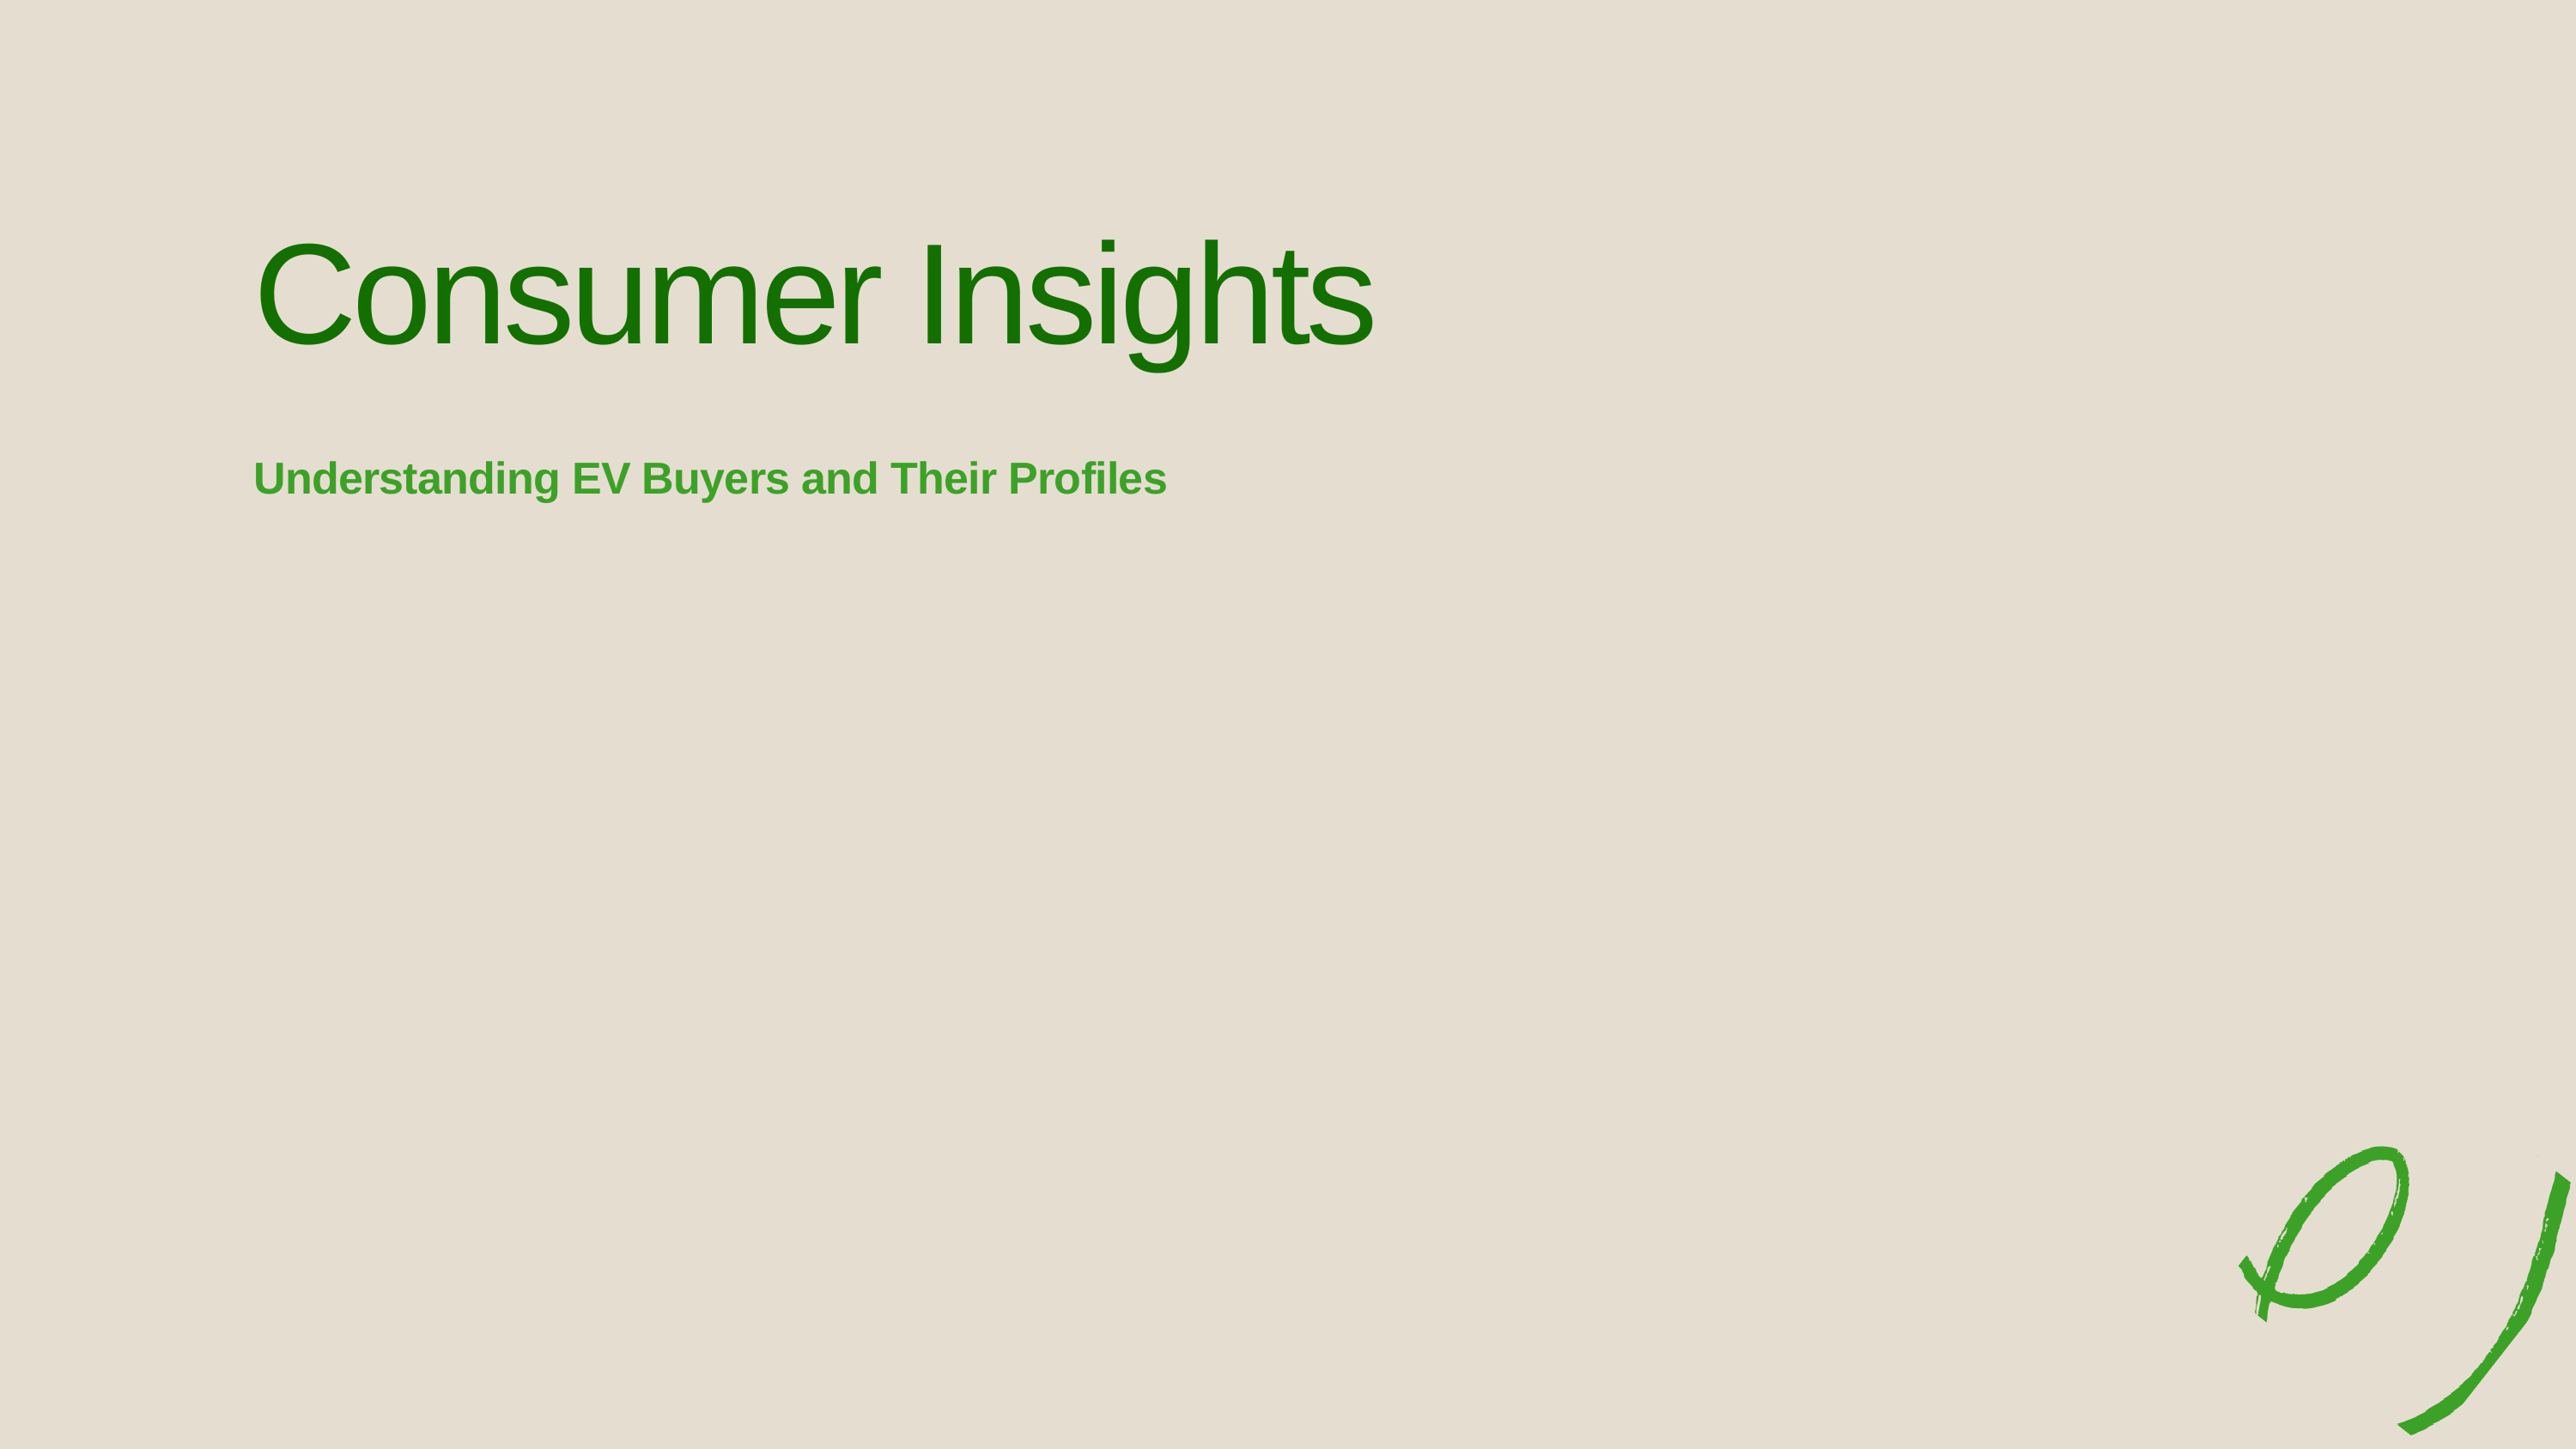

Consumer Insights
Understanding EV Buyers and Their Profiles

10